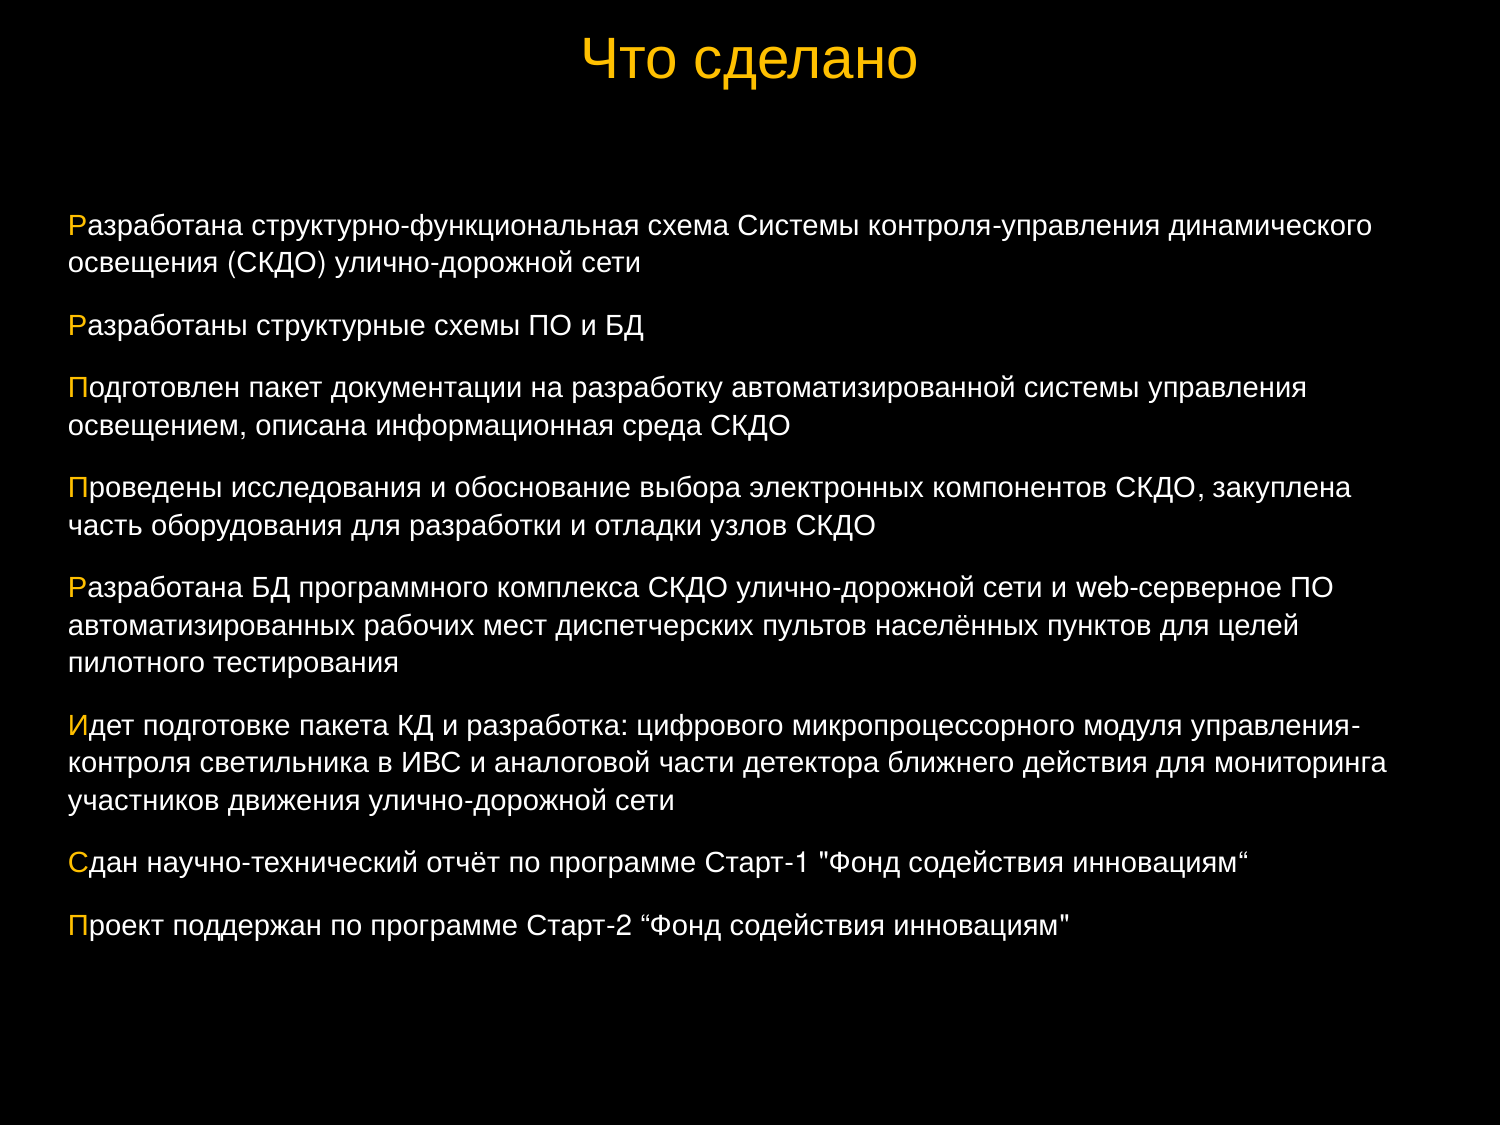

Что сделано
Разработана структурно-функциональная схема Системы контроля-управления динамического освещения (СКДО) улично-дорожной сети
Разработаны структурные схемы ПО и БД
Подготовлен пакет документации на разработку автоматизированной системы управления освещением, описана информационная среда СКДО
Проведены исследования и обоснование выбора электронных компонентов СКДО, закуплена часть оборудования для разработки и отладки узлов СКДО
Разработана БД программного комплекса СКДО улично-дорожной сети и web-серверное ПО автоматизированных рабочих мест диспетчерских пультов населённых пунктов для целей пилотного тестирования
Идет подготовке пакета КД и разработка: цифрового микропроцессорного модуля управления-контроля светильника в ИВС и аналоговой части детектора ближнего действия для мониторинга участников движения улично-дорожной сети
Сдан научно-технический отчёт по программе Старт-1 "Фонд содействия инновациям“
Проект поддержан по программе Старт-2 “Фонд содействия инновациям"